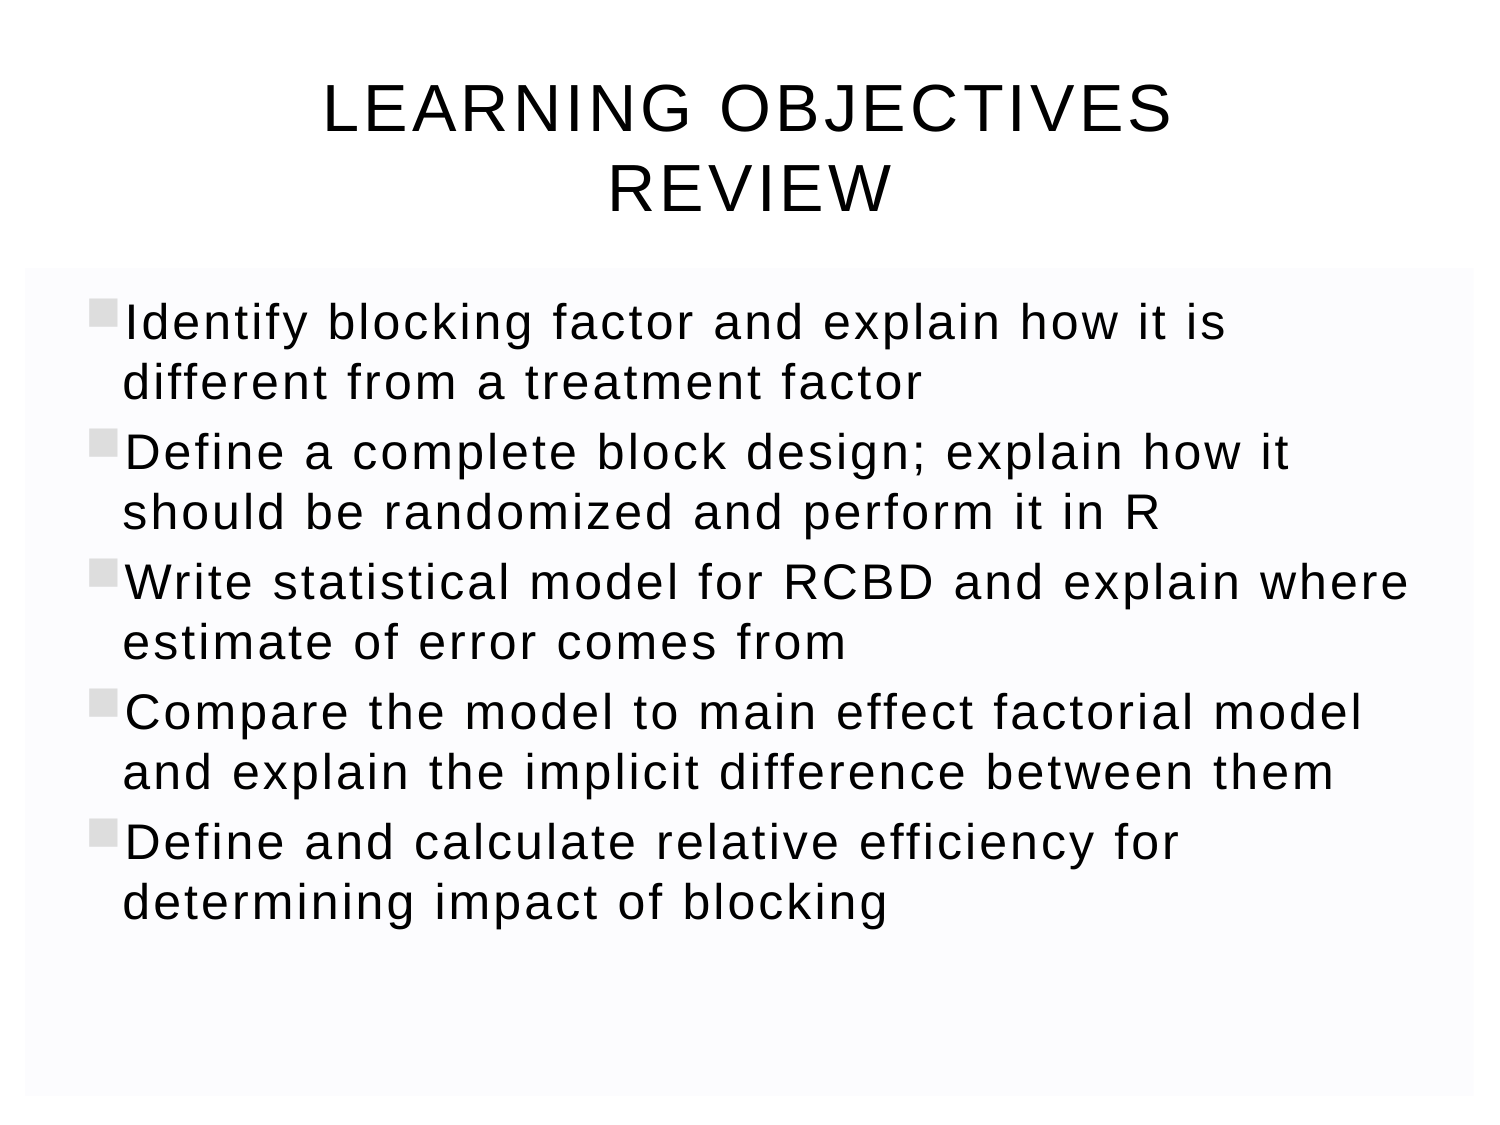

# Learning objectives Review
Identify blocking factor and explain how it is different from a treatment factor
Define a complete block design; explain how it should be randomized and perform it in R
Write statistical model for RCBD and explain where estimate of error comes from
Compare the model to main effect factorial model and explain the implicit difference between them
Define and calculate relative efficiency for determining impact of blocking